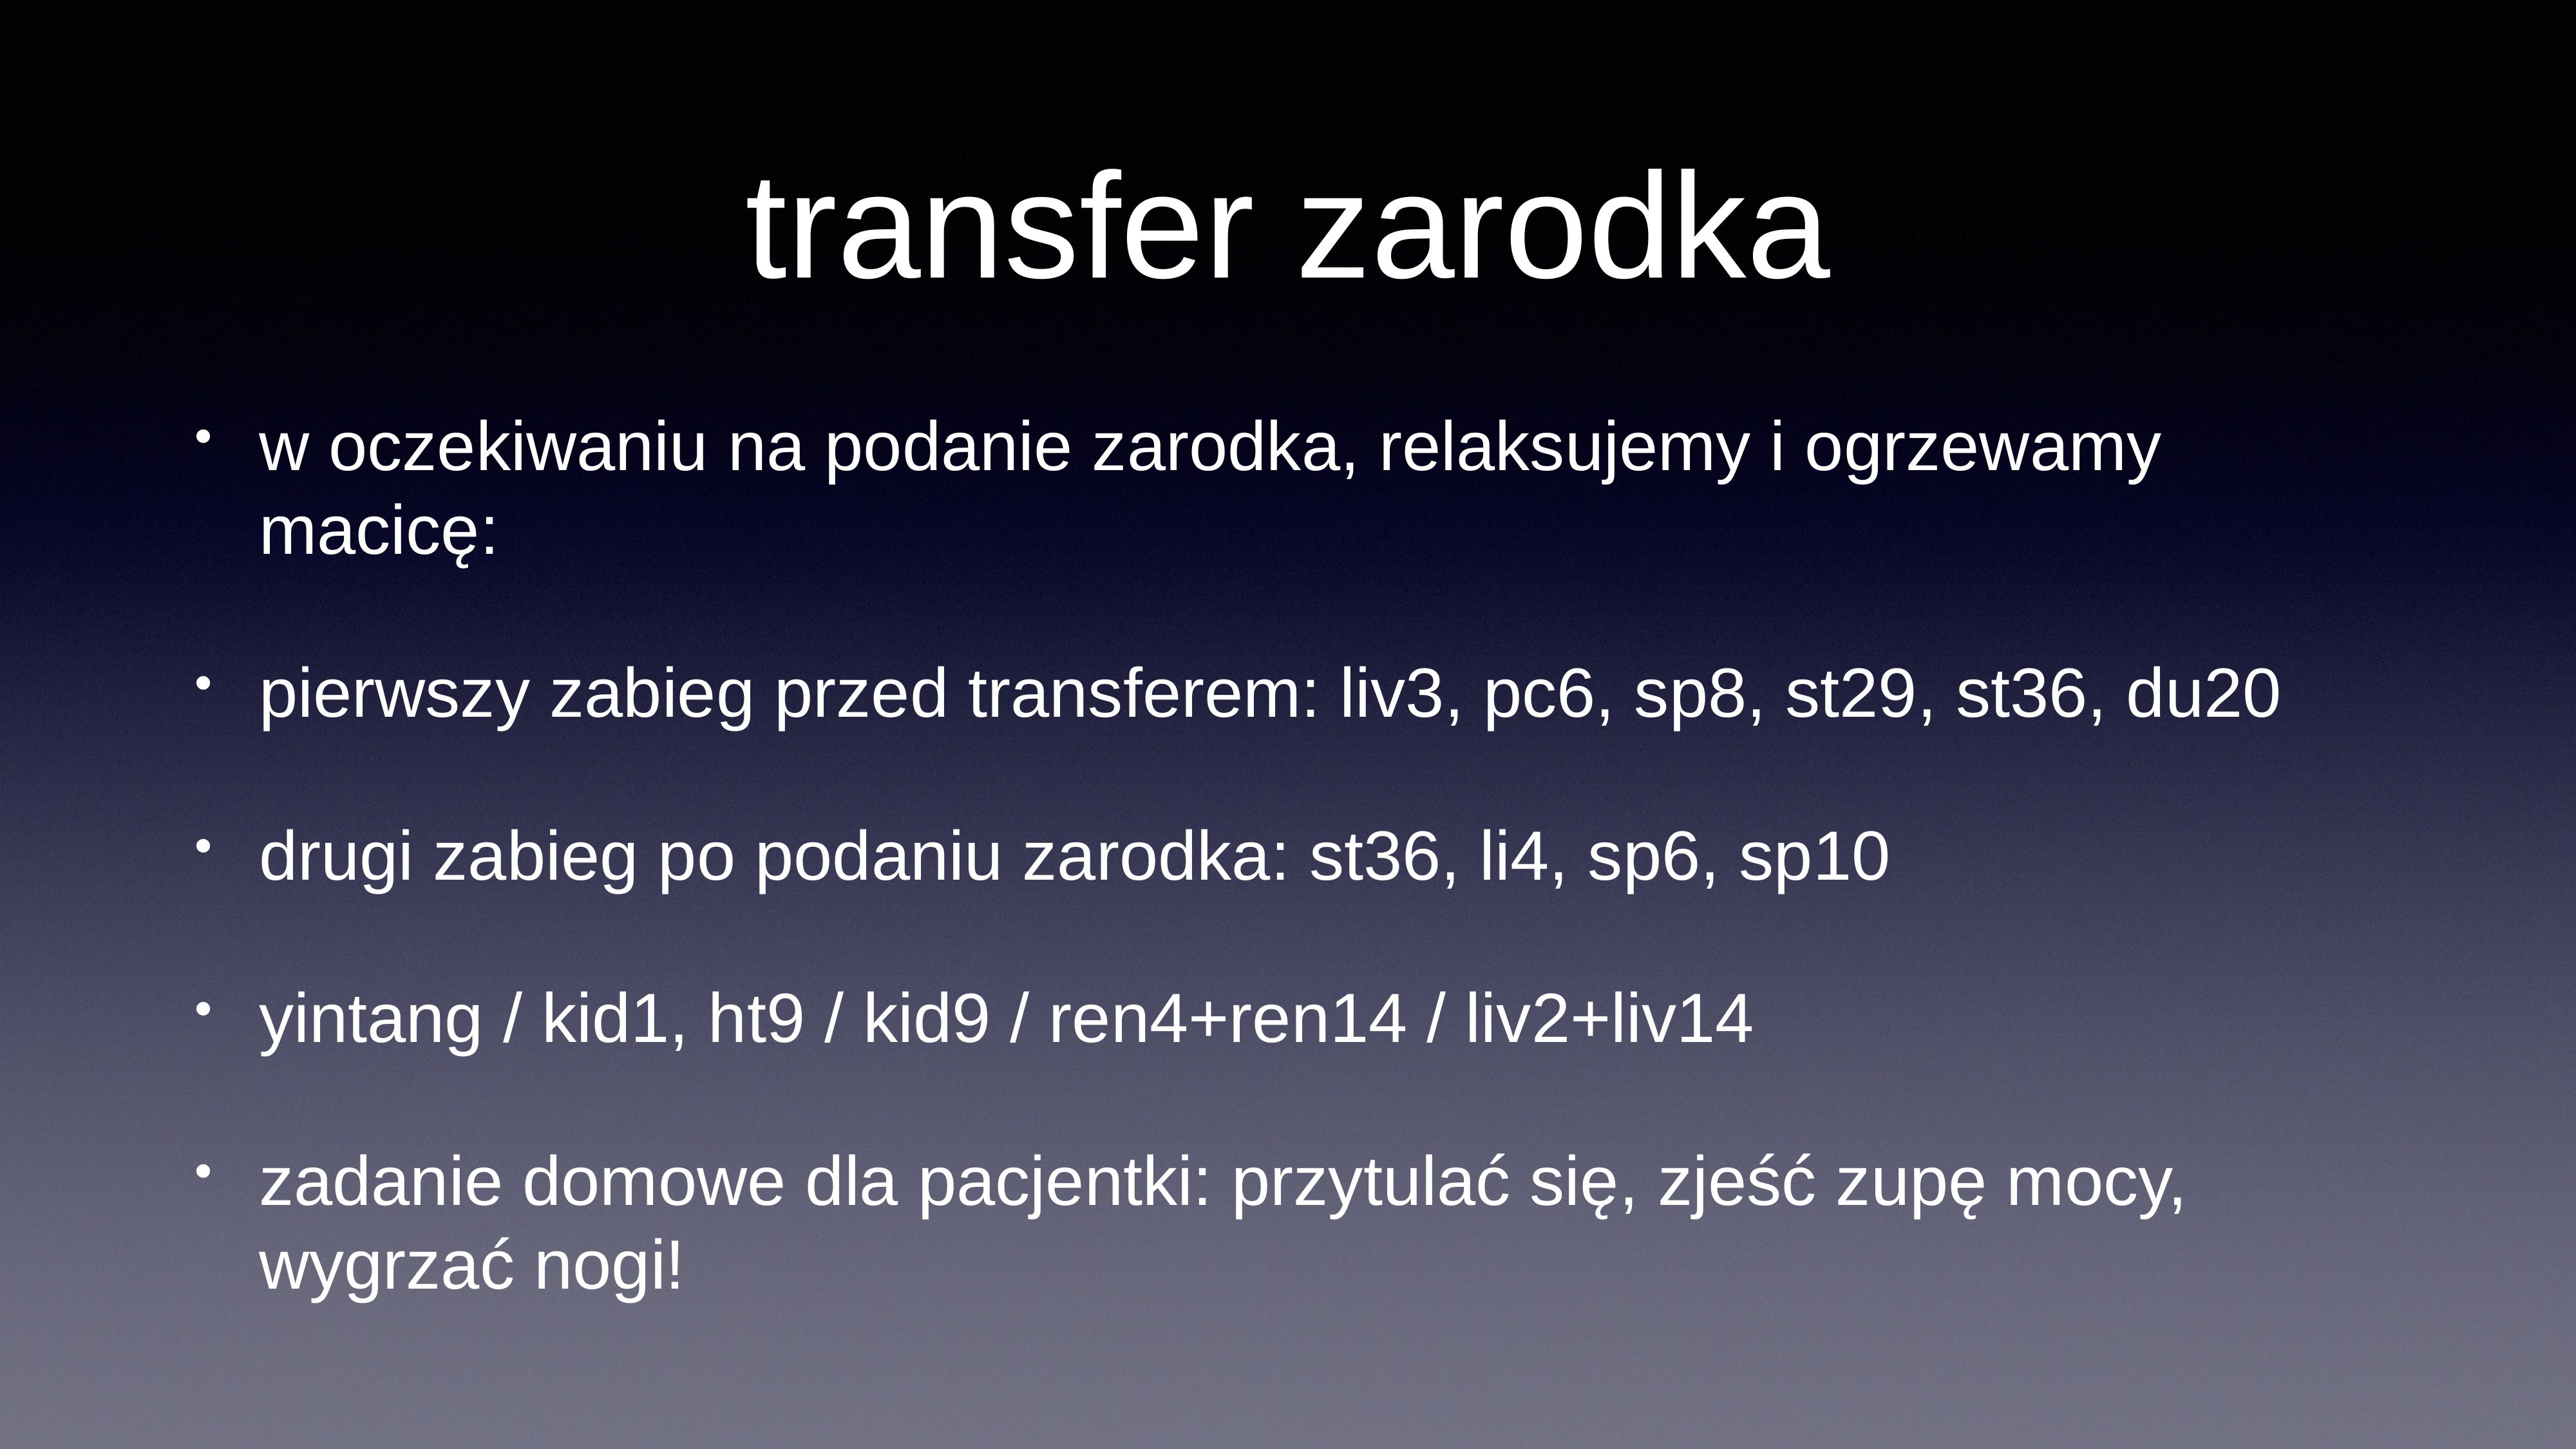

# transfer zarodka
w oczekiwaniu na podanie zarodka, relaksujemy i ogrzewamy macicę:
pierwszy zabieg przed transferem: liv3, pc6, sp8, st29, st36, du20
drugi zabieg po podaniu zarodka: st36, li4, sp6, sp10
yintang / kid1, ht9 / kid9 / ren4+ren14 / liv2+liv14
zadanie domowe dla pacjentki: przytulać się, zjeść zupę mocy, wygrzać nogi!